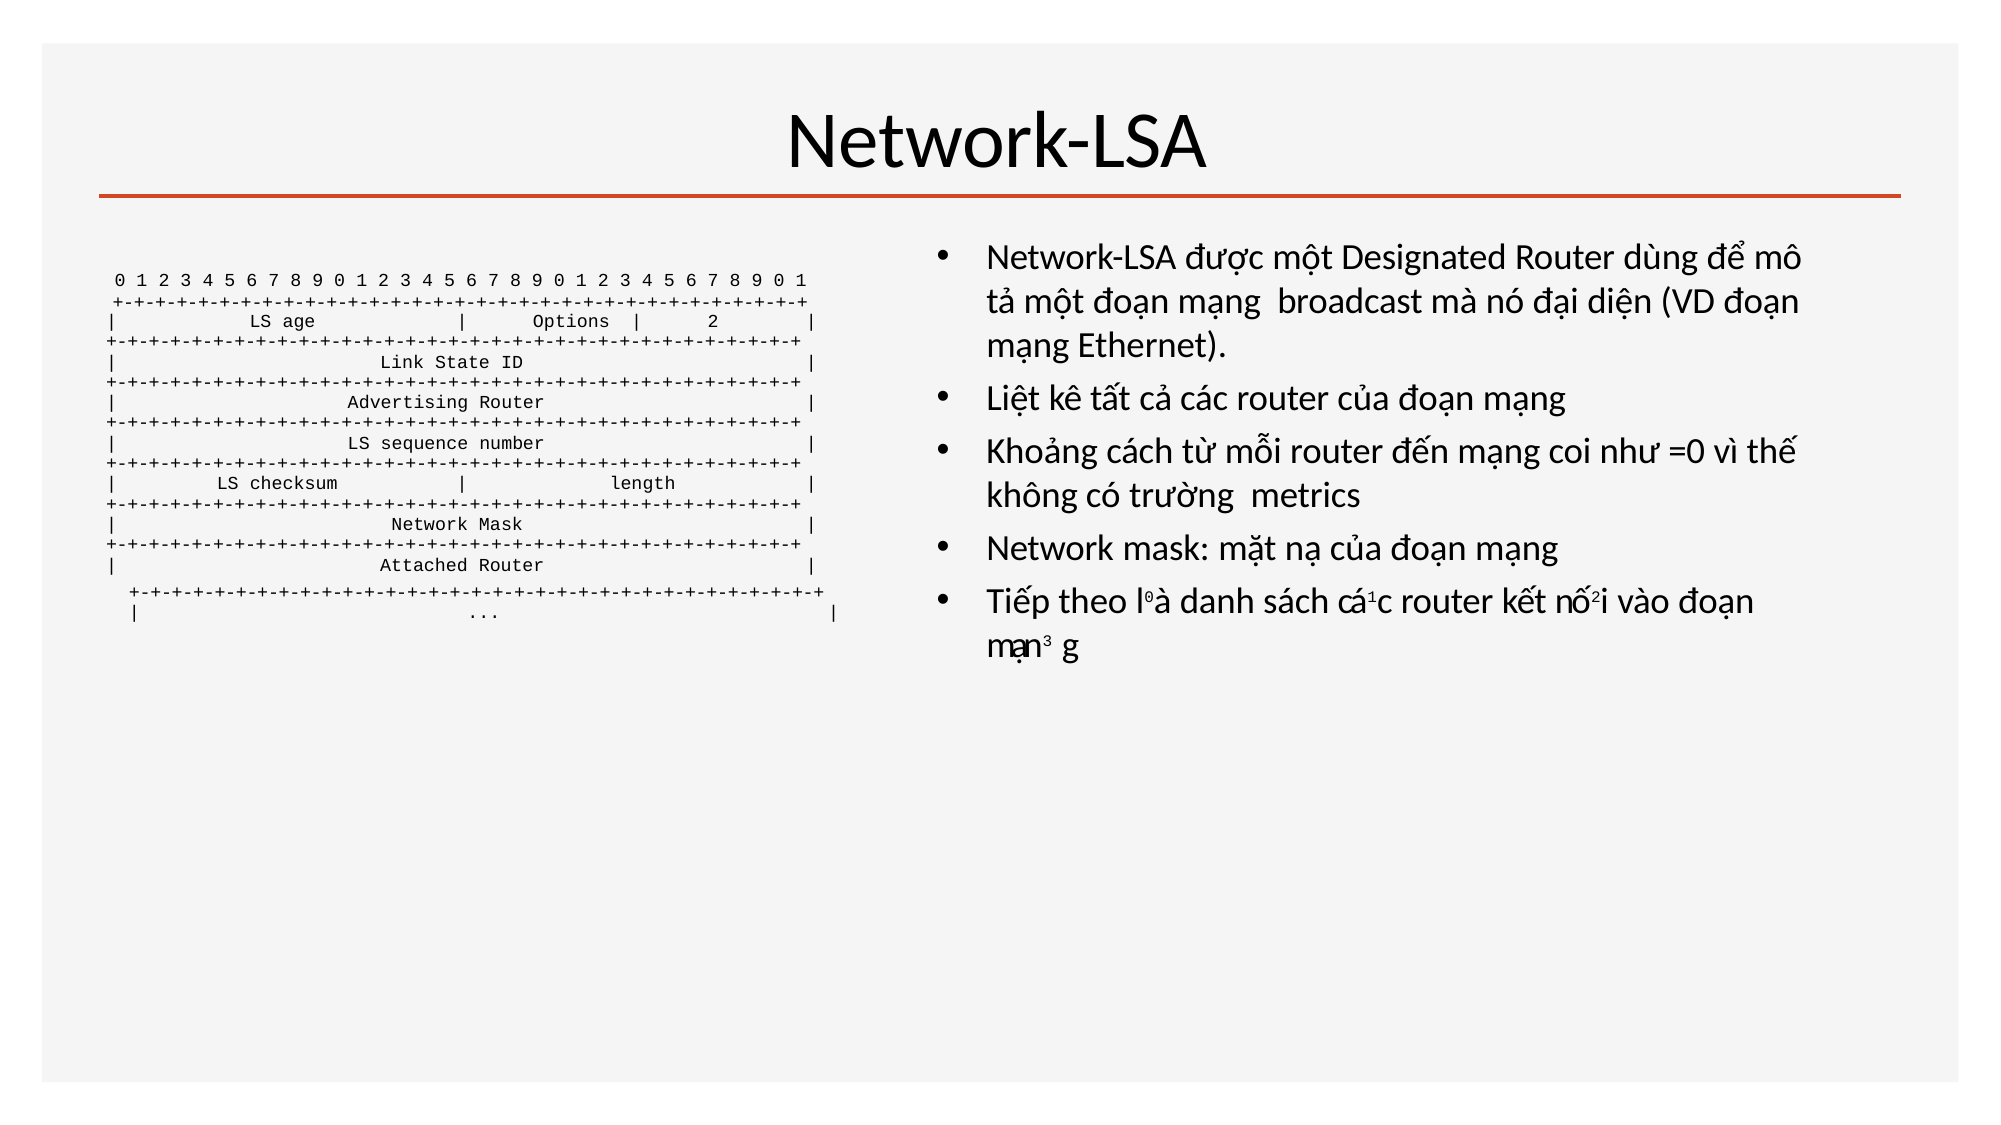

# Network-LSA
Network-LSA được một Designated Router dùng để mô tả một đoạn mạng  broadcast mà nó đại diện (VD đoạn mạng Ethernet).
Liệt kê tất cả các router của đoạn mạng
Khoảng cách từ mỗi router đến mạng coi như =0 vì thế không có trường  metrics
Network mask: mặt nạ của đoạn mạng
Tiếp theo l0à danh sách cá1c router kết nố2i vào đoạn mạn3 g
0 1 2 3 4 5 6 7 8 9 0 1 2 3 4 5 6 7 8 9 0 1 2 3 4 5 6 7 8 9 0 1
+-+-+-+-+-+-+-+-+-+-+-+-+-+-+-+-+-+-+-+-+-+-+-+-+-+-+-+-+-+-+-+-+
|	LS age	|	Options	|	2	|
+-+-+-+-+-+-+-+-+-+-+-+-+-+-+-+-+-+-+-+-+-+-+-+-+-+-+-+-+-+-+-+-+
|	Link State ID	|
+-+-+-+-+-+-+-+-+-+-+-+-+-+-+-+-+-+-+-+-+-+-+-+-+-+-+-+-+-+-+-+-+
|	Advertising Router	|
+-+-+-+-+-+-+-+-+-+-+-+-+-+-+-+-+-+-+-+-+-+-+-+-+-+-+-+-+-+-+-+-+
|	LS sequence number	|
+-+-+-+-+-+-+-+-+-+-+-+-+-+-+-+-+-+-+-+-+-+-+-+-+-+-+-+-+-+-+-+-+
|	LS checksum	|	length	|
+-+-+-+-+-+-+-+-+-+-+-+-+-+-+-+-+-+-+-+-+-+-+-+-+-+-+-+-+-+-+-+-+
|	Network Mask	|
+-+-+-+-+-+-+-+-+-+-+-+-+-+-+-+-+-+-+-+-+-+-+-+-+-+-+-+-+-+-+-+-+
|	Attached Router	|
+-+-+-+-+-+-+-+-+-+-+-+-+-+-+-+-+-+-+-+-+-+-+-+-+-+-+-+-+-+-+-+-+
|
...
|